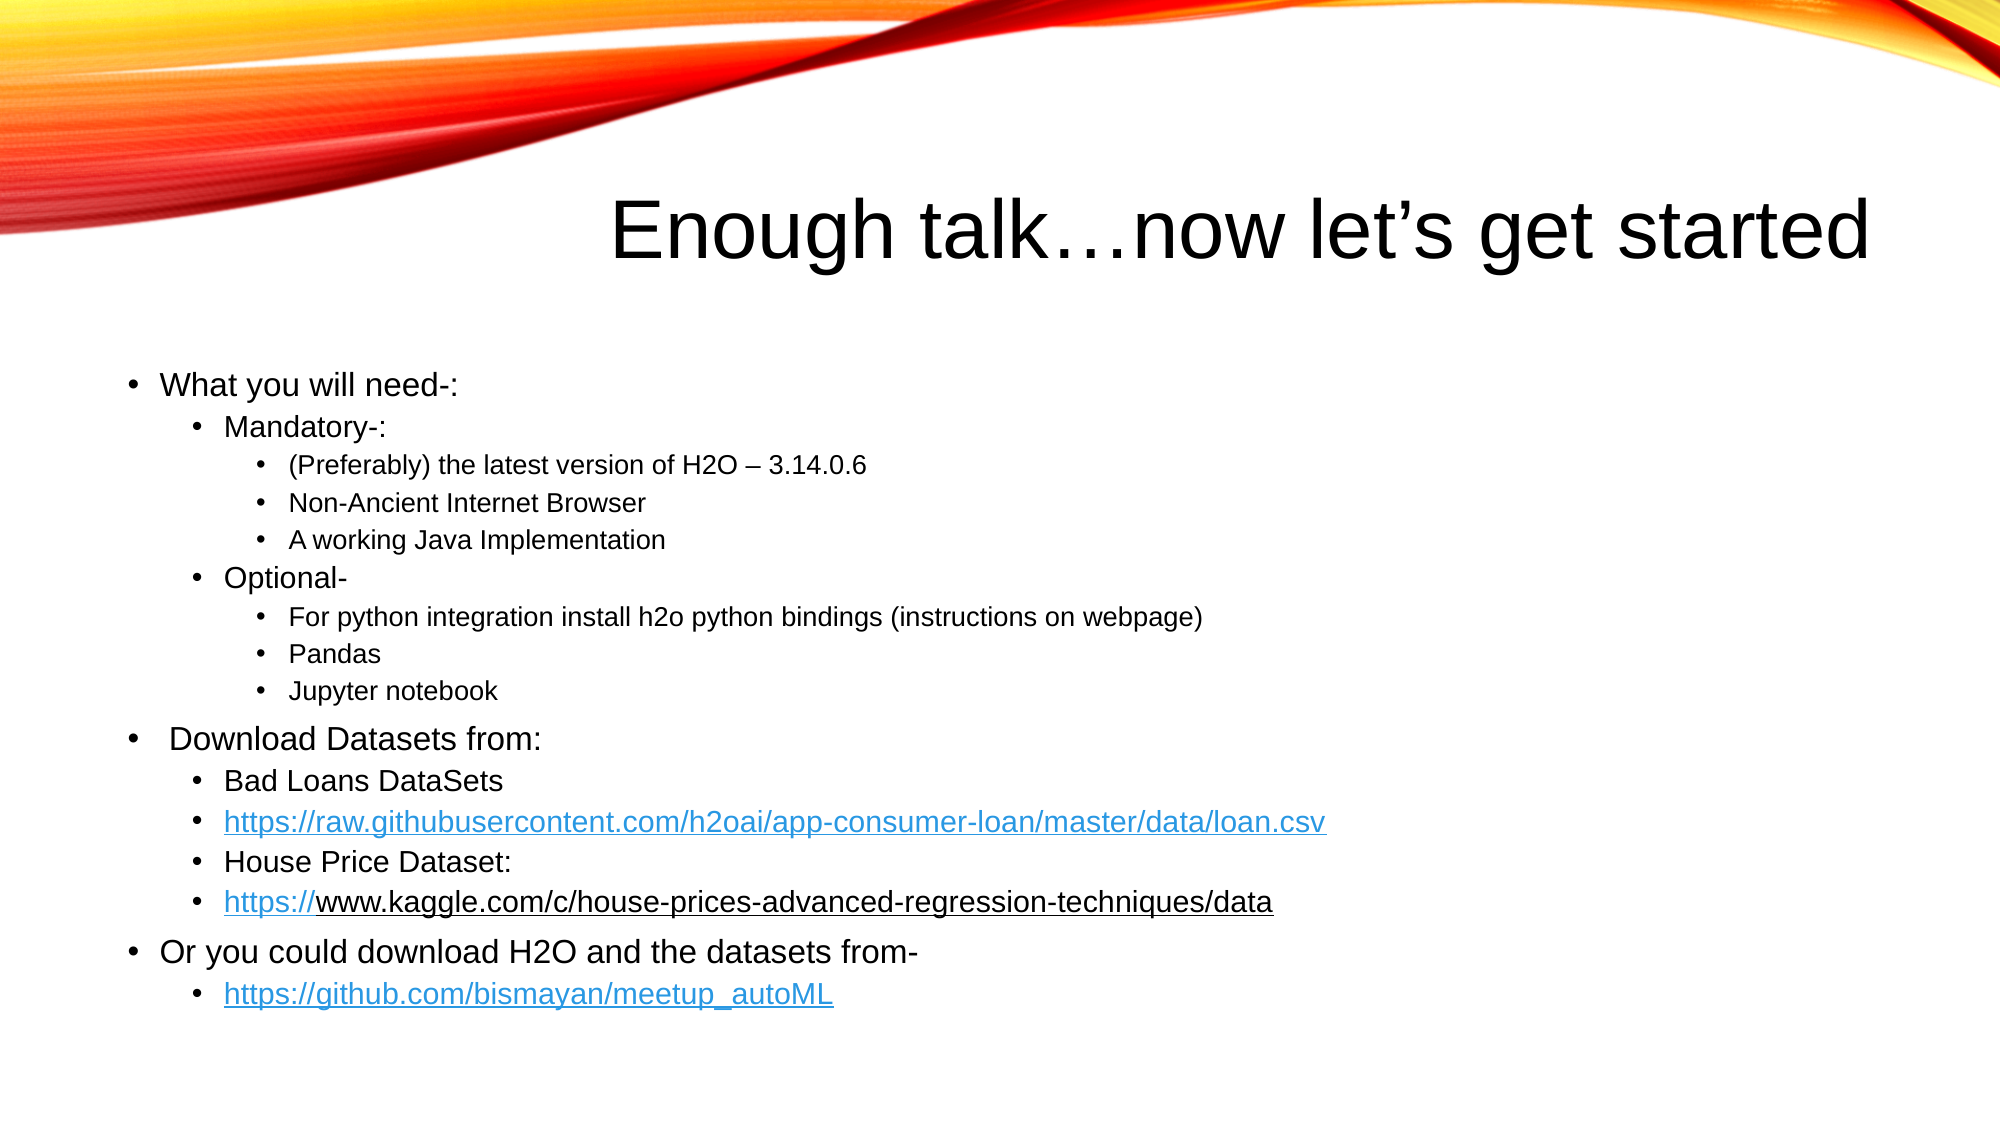

# Enough talk…now let’s get started
What you will need-:
Mandatory-:
(Preferably) the latest version of H2O – 3.14.0.6
Non-Ancient Internet Browser
A working Java Implementation
Optional-
For python integration install h2o python bindings (instructions on webpage)
Pandas
Jupyter notebook
 Download Datasets from:
Bad Loans DataSets
https://raw.githubusercontent.com/h2oai/app-consumer-loan/master/data/loan.csv
House Price Dataset:
https://www.kaggle.com/c/house-prices-advanced-regression-techniques/data
Or you could download H2O and the datasets from-
https://github.com/bismayan/meetup_autoML